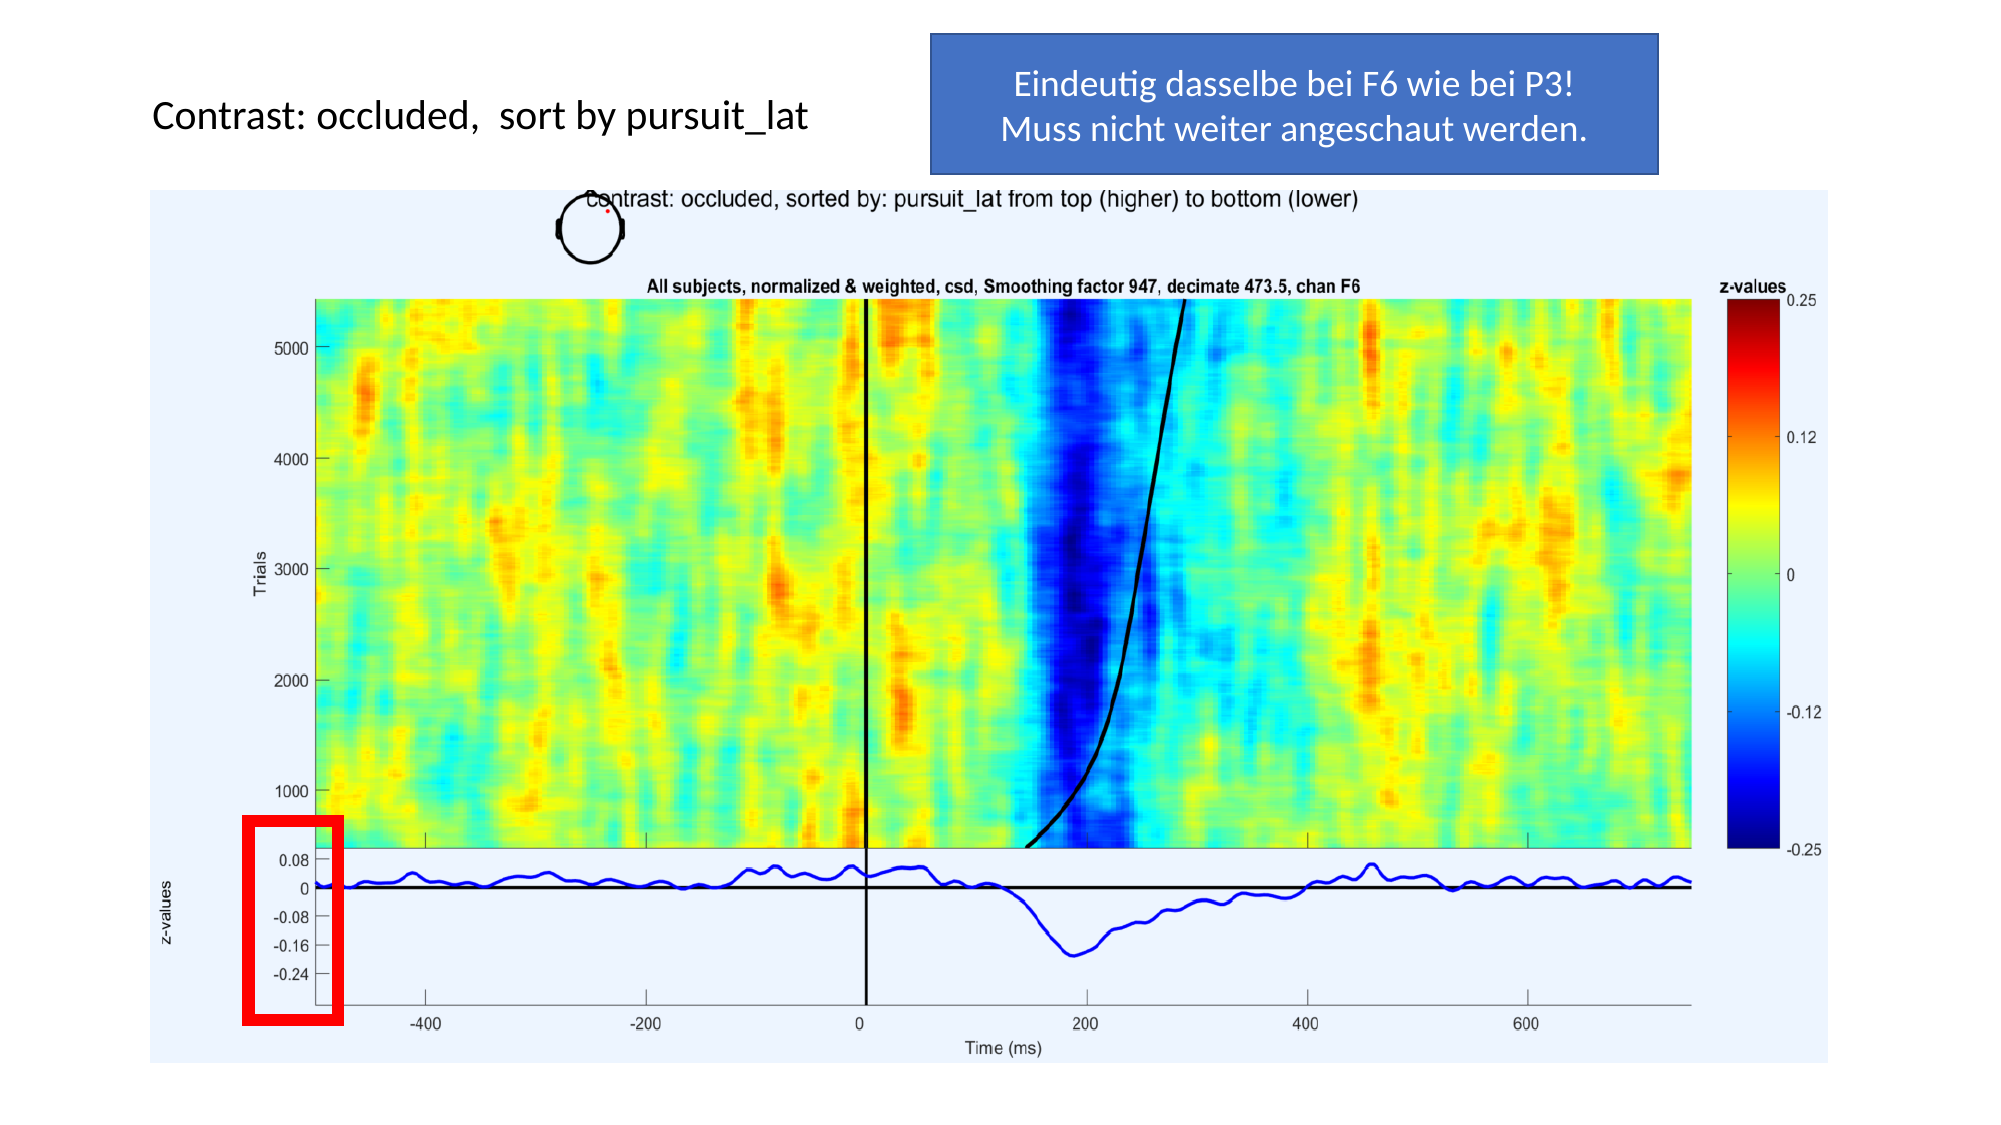

# Contrast: occluded,  sort by pursuit_lat
Eindeutig dasselbe bei F6 wie bei P3!
Muss nicht weiter angeschaut werden.